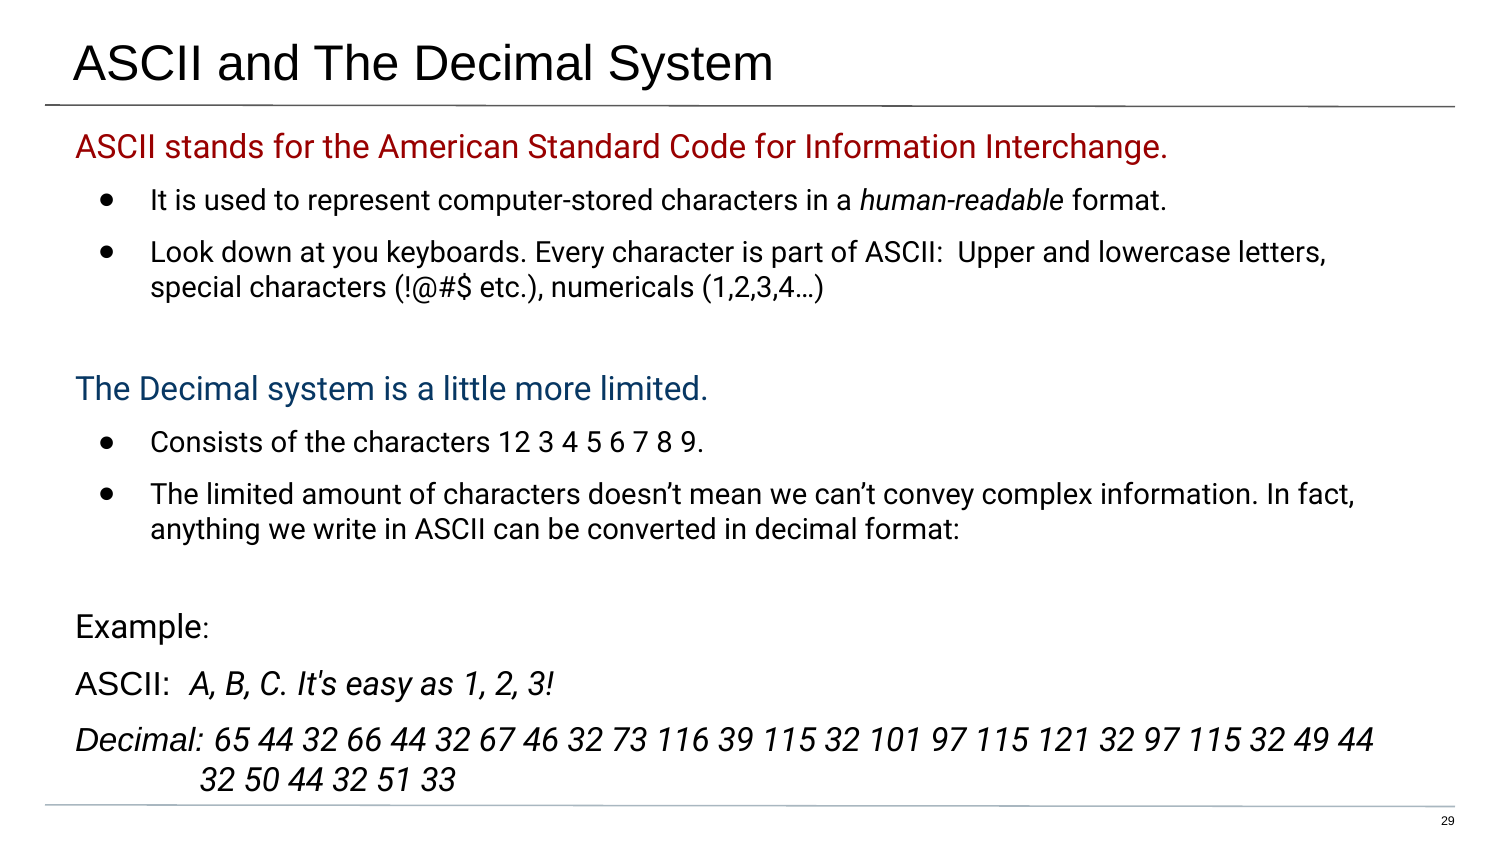

# ASCII and The Decimal System
ASCII stands for the American Standard Code for Information Interchange.
It is used to represent computer-stored characters in a human-readable format.
Look down at you keyboards. Every character is part of ASCII:  Upper and lowercase letters, special characters (!@#$ etc.), numericals (1,2,3,4…)

The Decimal system is a little more limited.
Consists of the characters 12 3 4 5 6 7 8 9.
The limited amount of characters doesn’t mean we can’t convey complex information. In fact, anything we write in ASCII can be converted in decimal format:

Example:
ASCII:  A, B, C. It's easy as 1, 2, 3!
Decimal: 65 44 32 66 44 32 67 46 32 73 116 39 115 32 101 97 115 121 32 97 115 32 49 44
      32 50 44 32 51 33

29